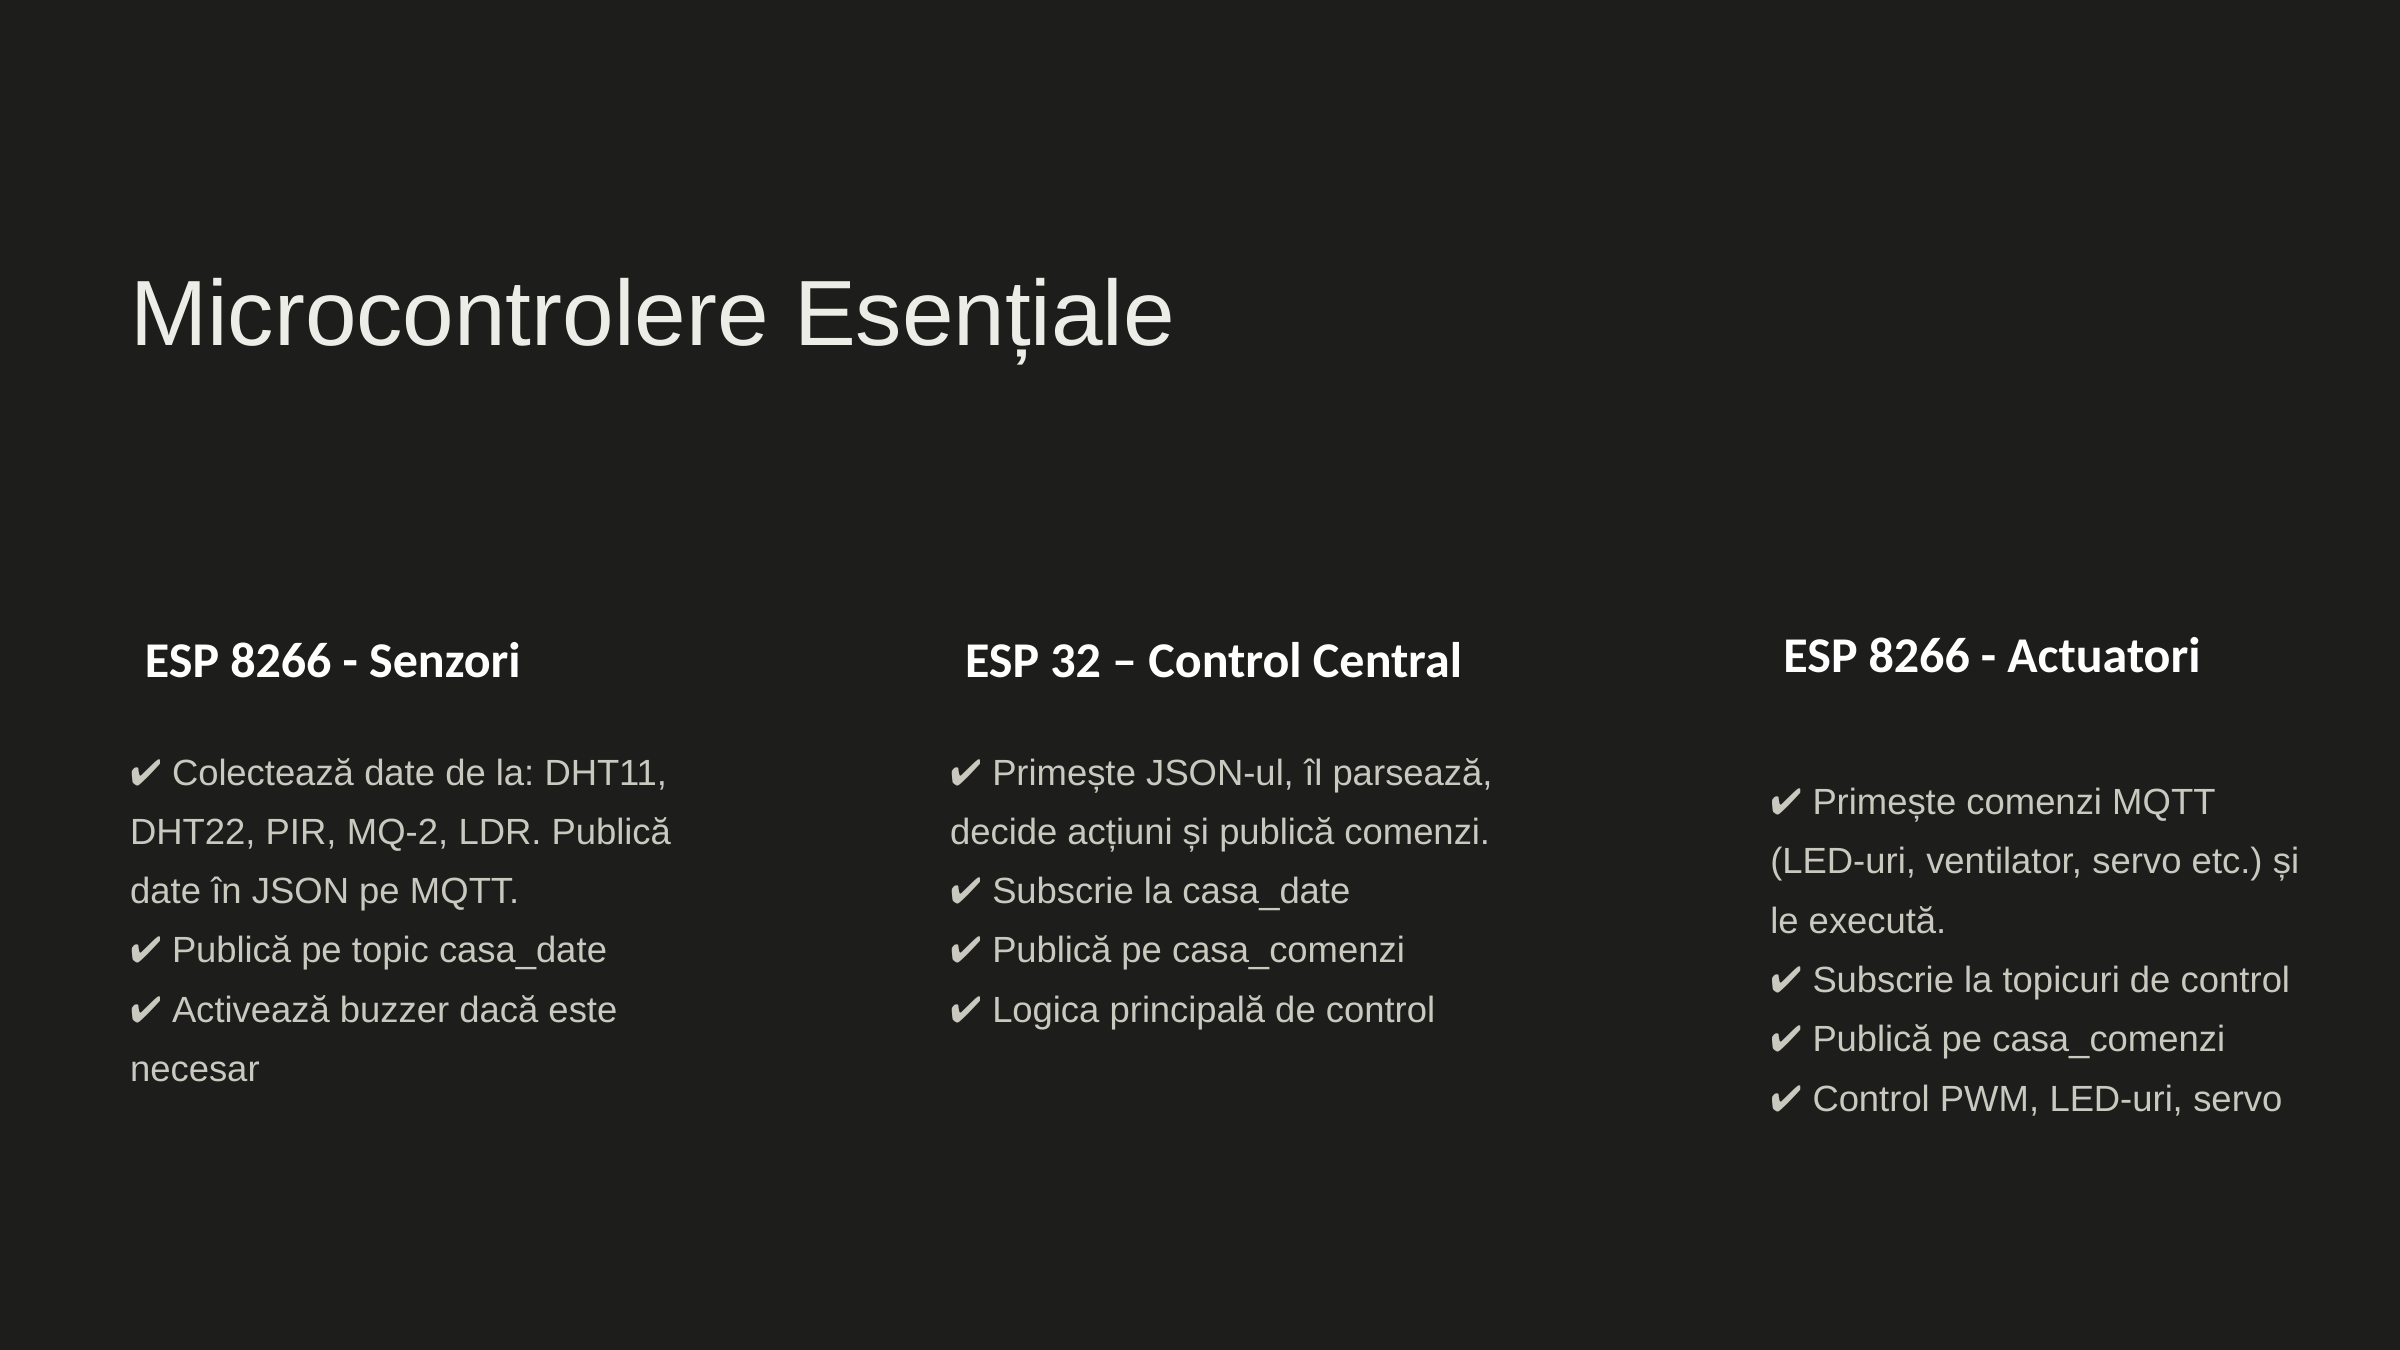

Microcontrolere Esențiale
ESP 8266 - Actuatori
ESP 8266 - Senzori
ESP 32 – Control Central
✔ Colectează date de la: DHT11, DHT22, PIR, MQ-2, LDR. Publică date în JSON pe MQTT.
✔ Publică pe topic casa_date
✔ Activează buzzer dacă este necesar
✔ Primește JSON-ul, îl parsează, decide acțiuni și publică comenzi.
✔ Subscrie la casa_date
✔ Publică pe casa_comenzi
✔ Logica principală de control

✔ Primește comenzi MQTT (LED-uri, ventilator, servo etc.) și le execută.
✔ Subscrie la topicuri de control
✔ Publică pe casa_comenzi
✔ Control PWM, LED-uri, servo